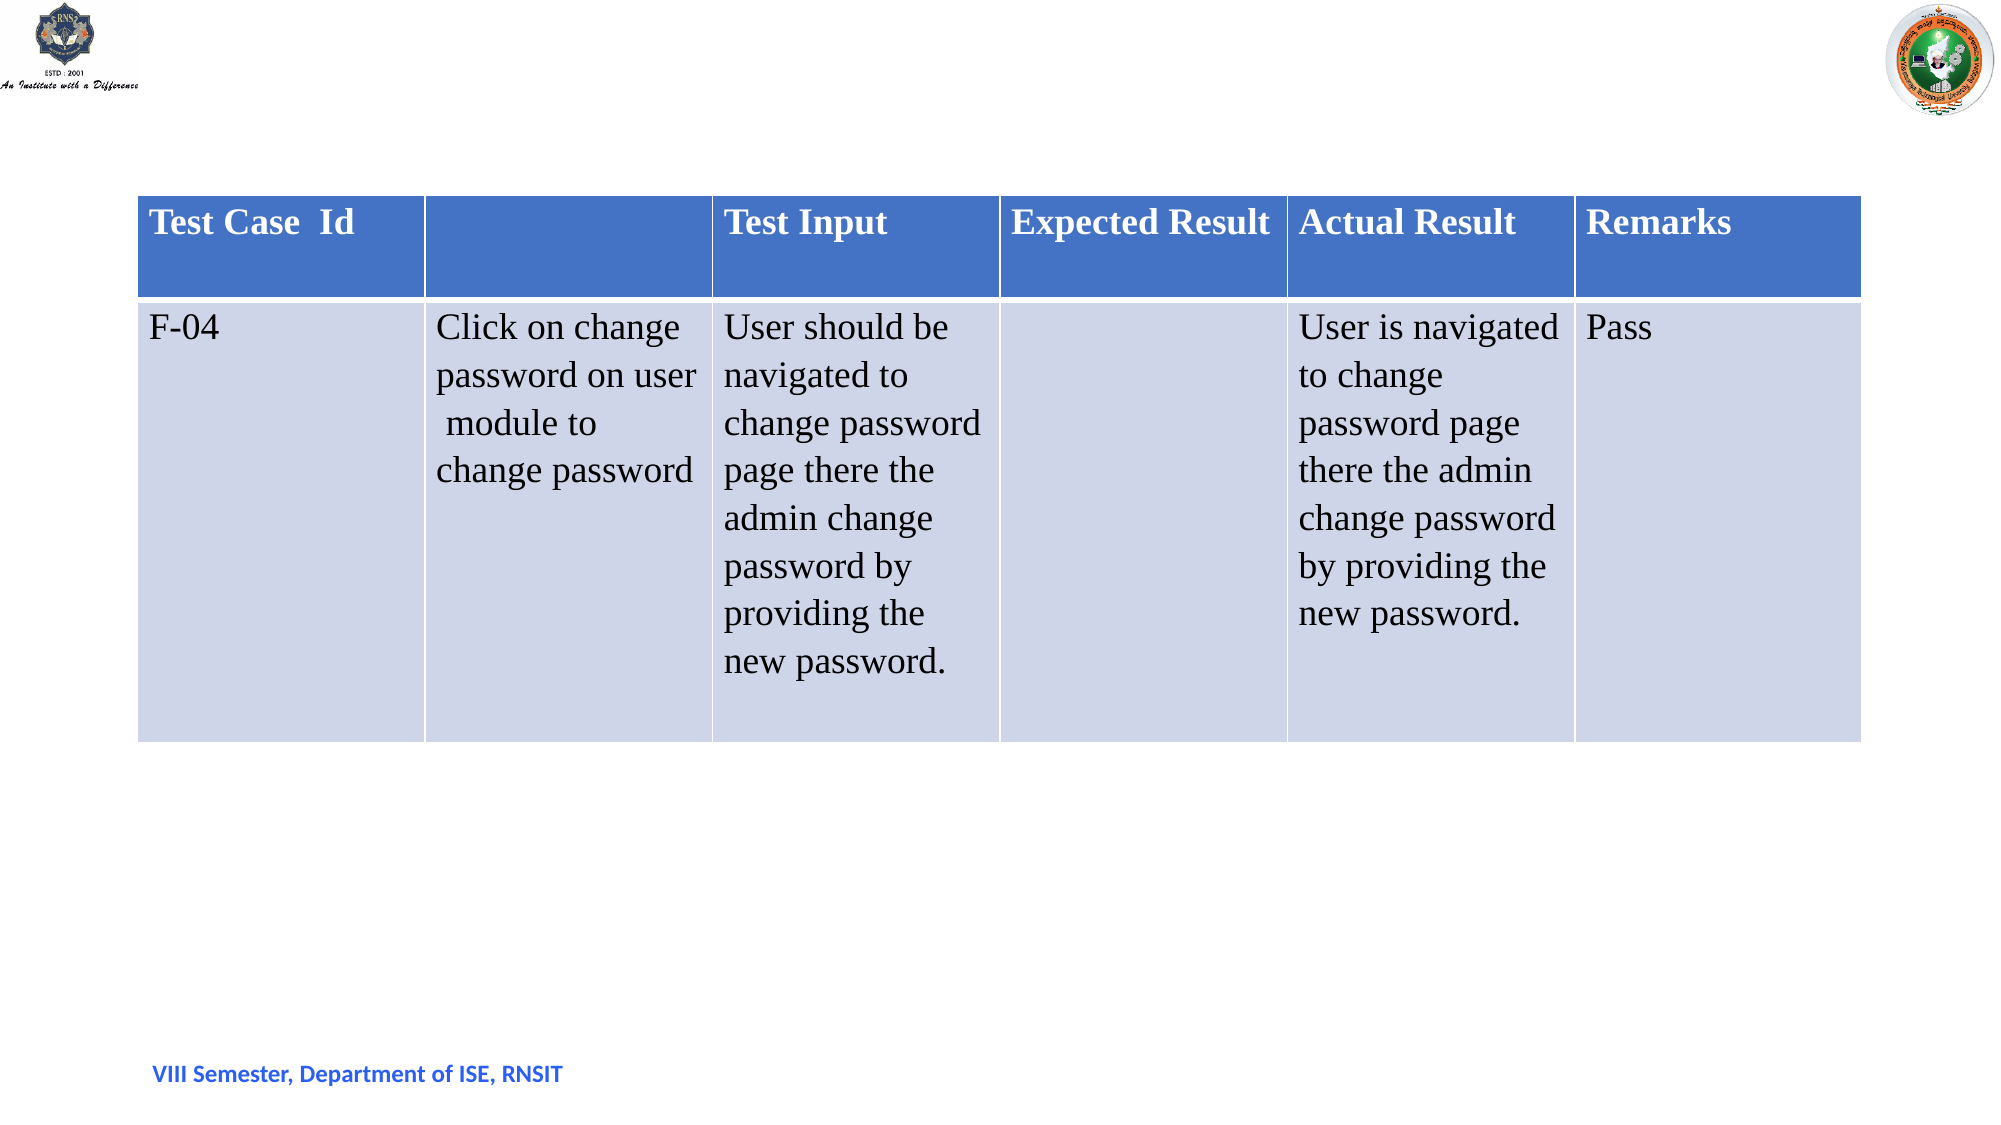

#
| Test Case Id |  | Test Input | Expected Result | Actual Result | Remarks |
| --- | --- | --- | --- | --- | --- |
| F-04 | Click on change password on user module to change password | User should be navigated to change password page there the admin change password by providing the new password. |  | User is navigated to change password page there the admin change password by providing the new password. | Pass |
VIII Semester, Department of ISE, RNSIT